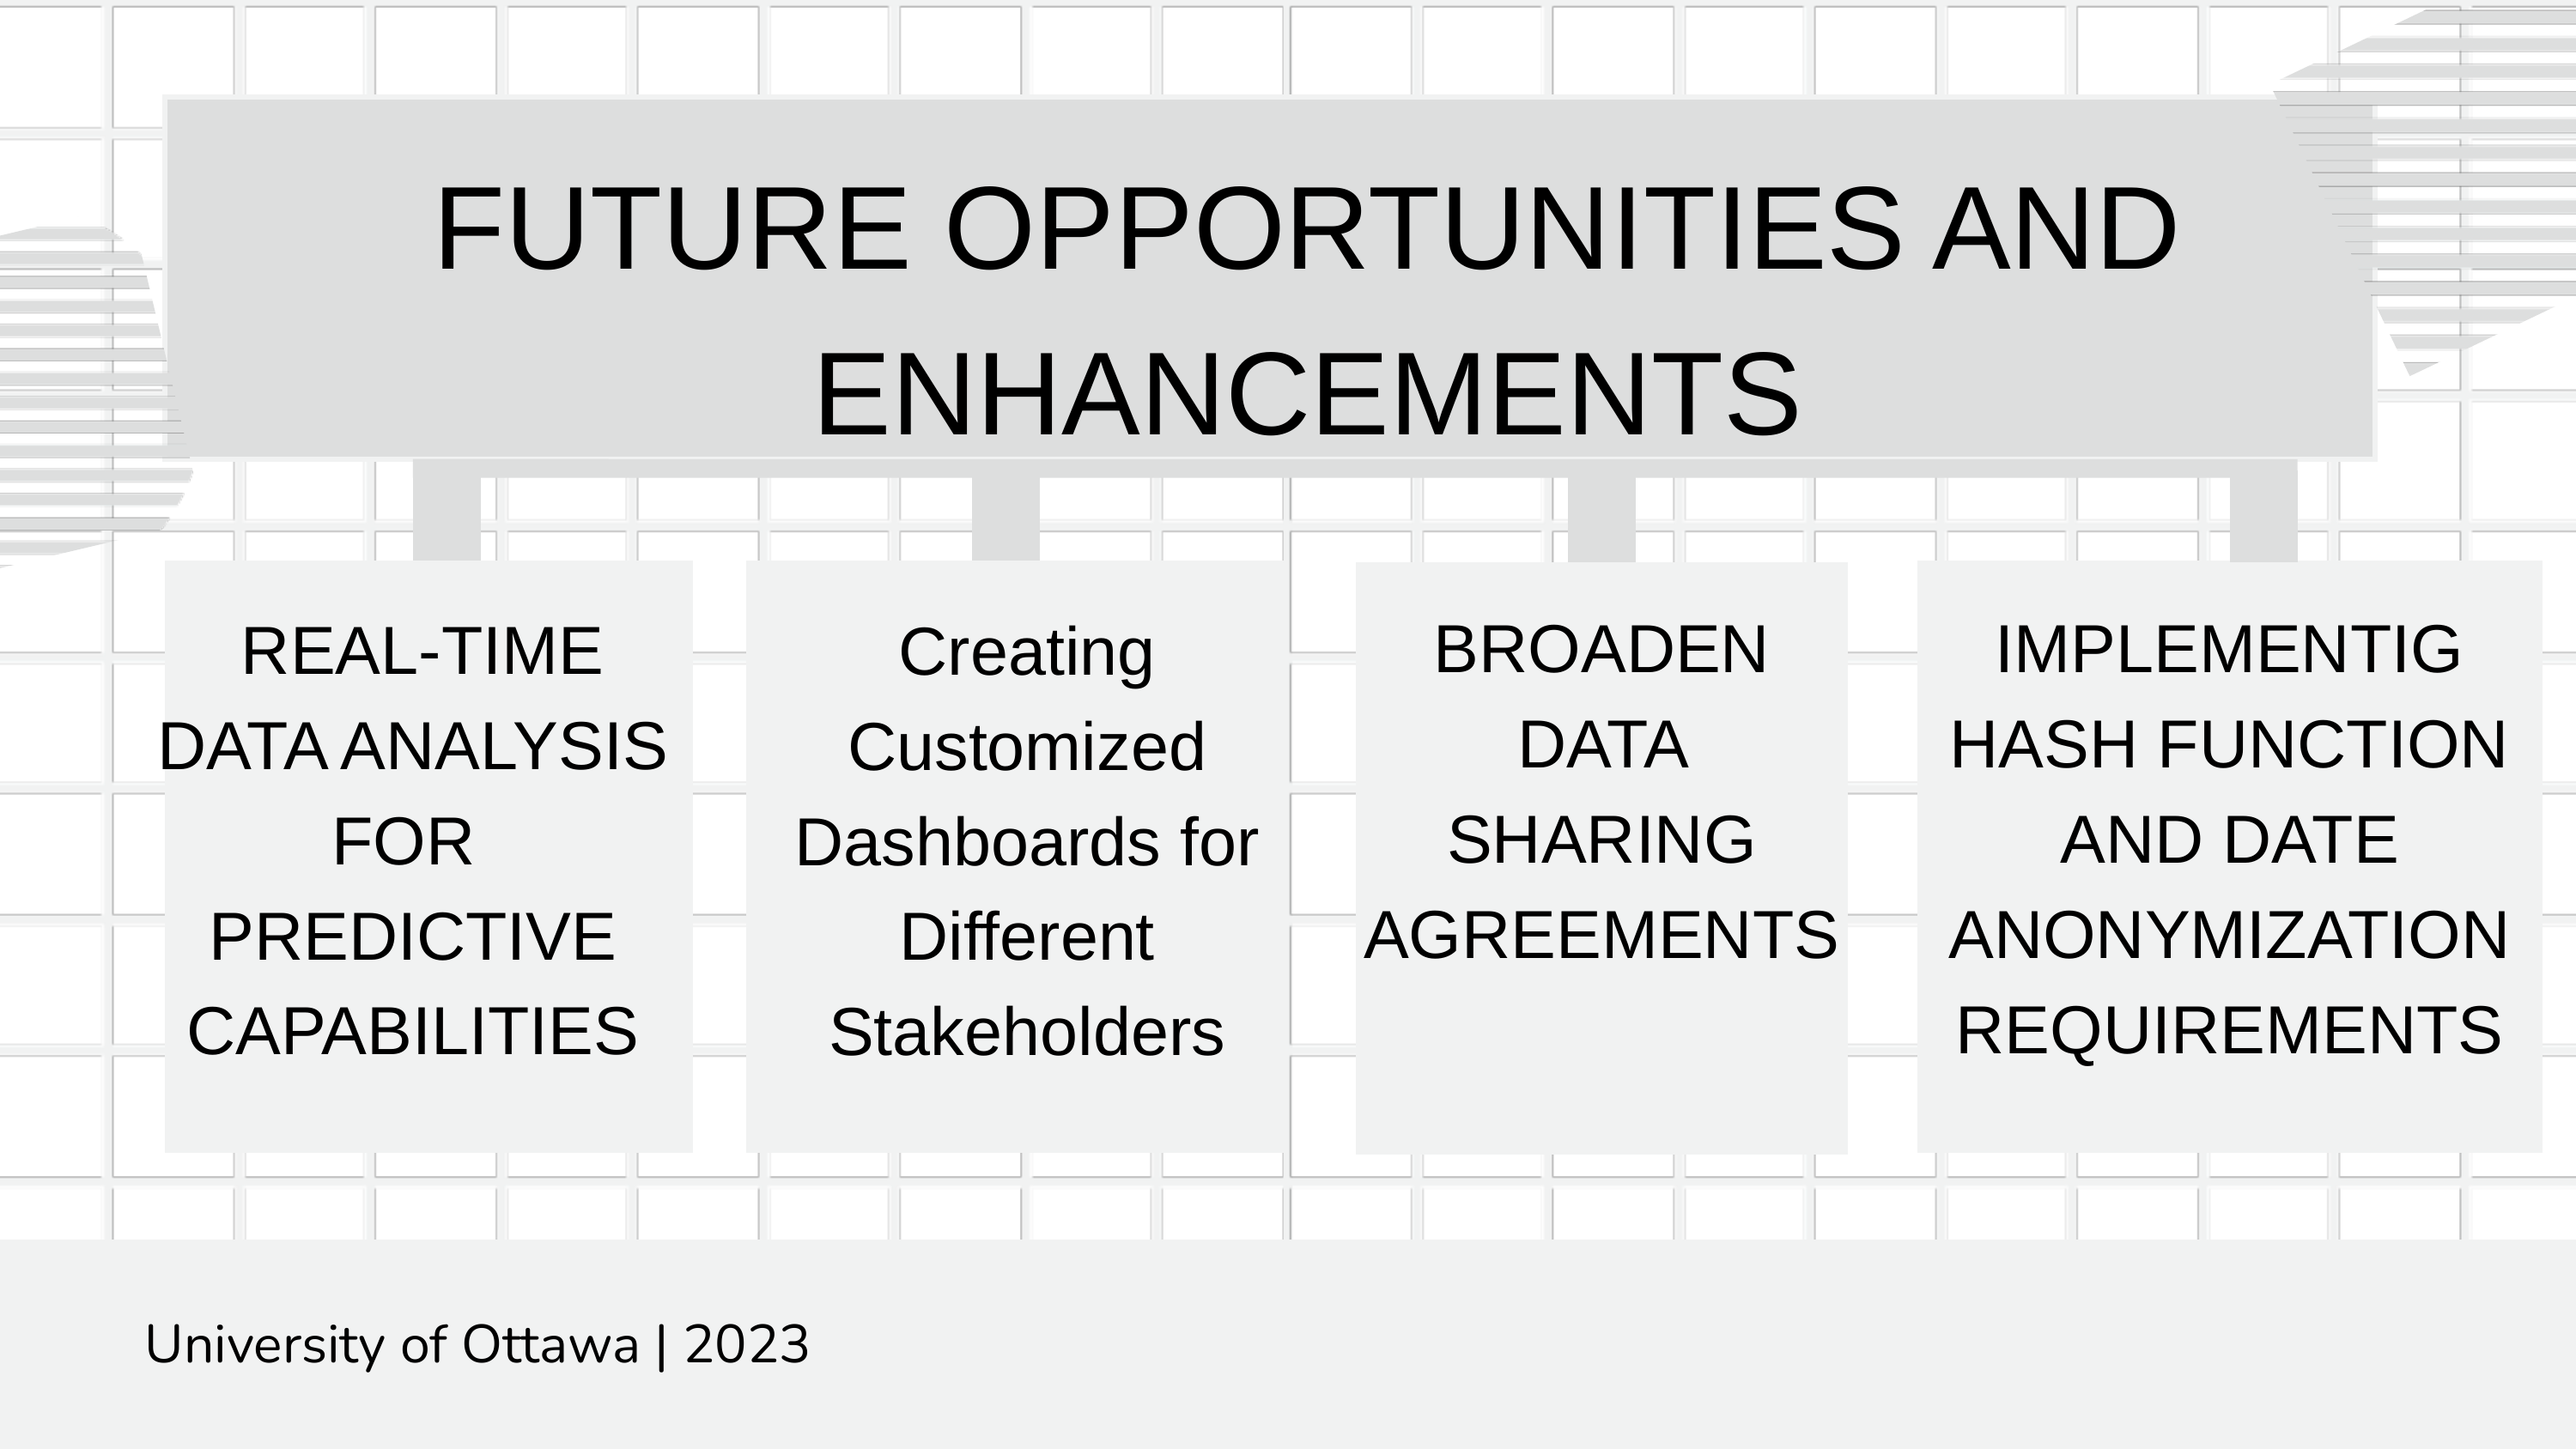

FUTURE OPPORTUNITIES AND ENHANCEMENTS

Creating Customized Dashboards for Different Stakeholders

BROADEN
 DATA
SHARING AGREEMENTS

IMPLEMENTIG HASH FUNCTION AND DATE ANONYMIZATION REQUIREMENTS
 REAL-TIME DATA ANALYSIS FOR  PREDICTIVE CAPABILITIES

University of Ottawa | 2023